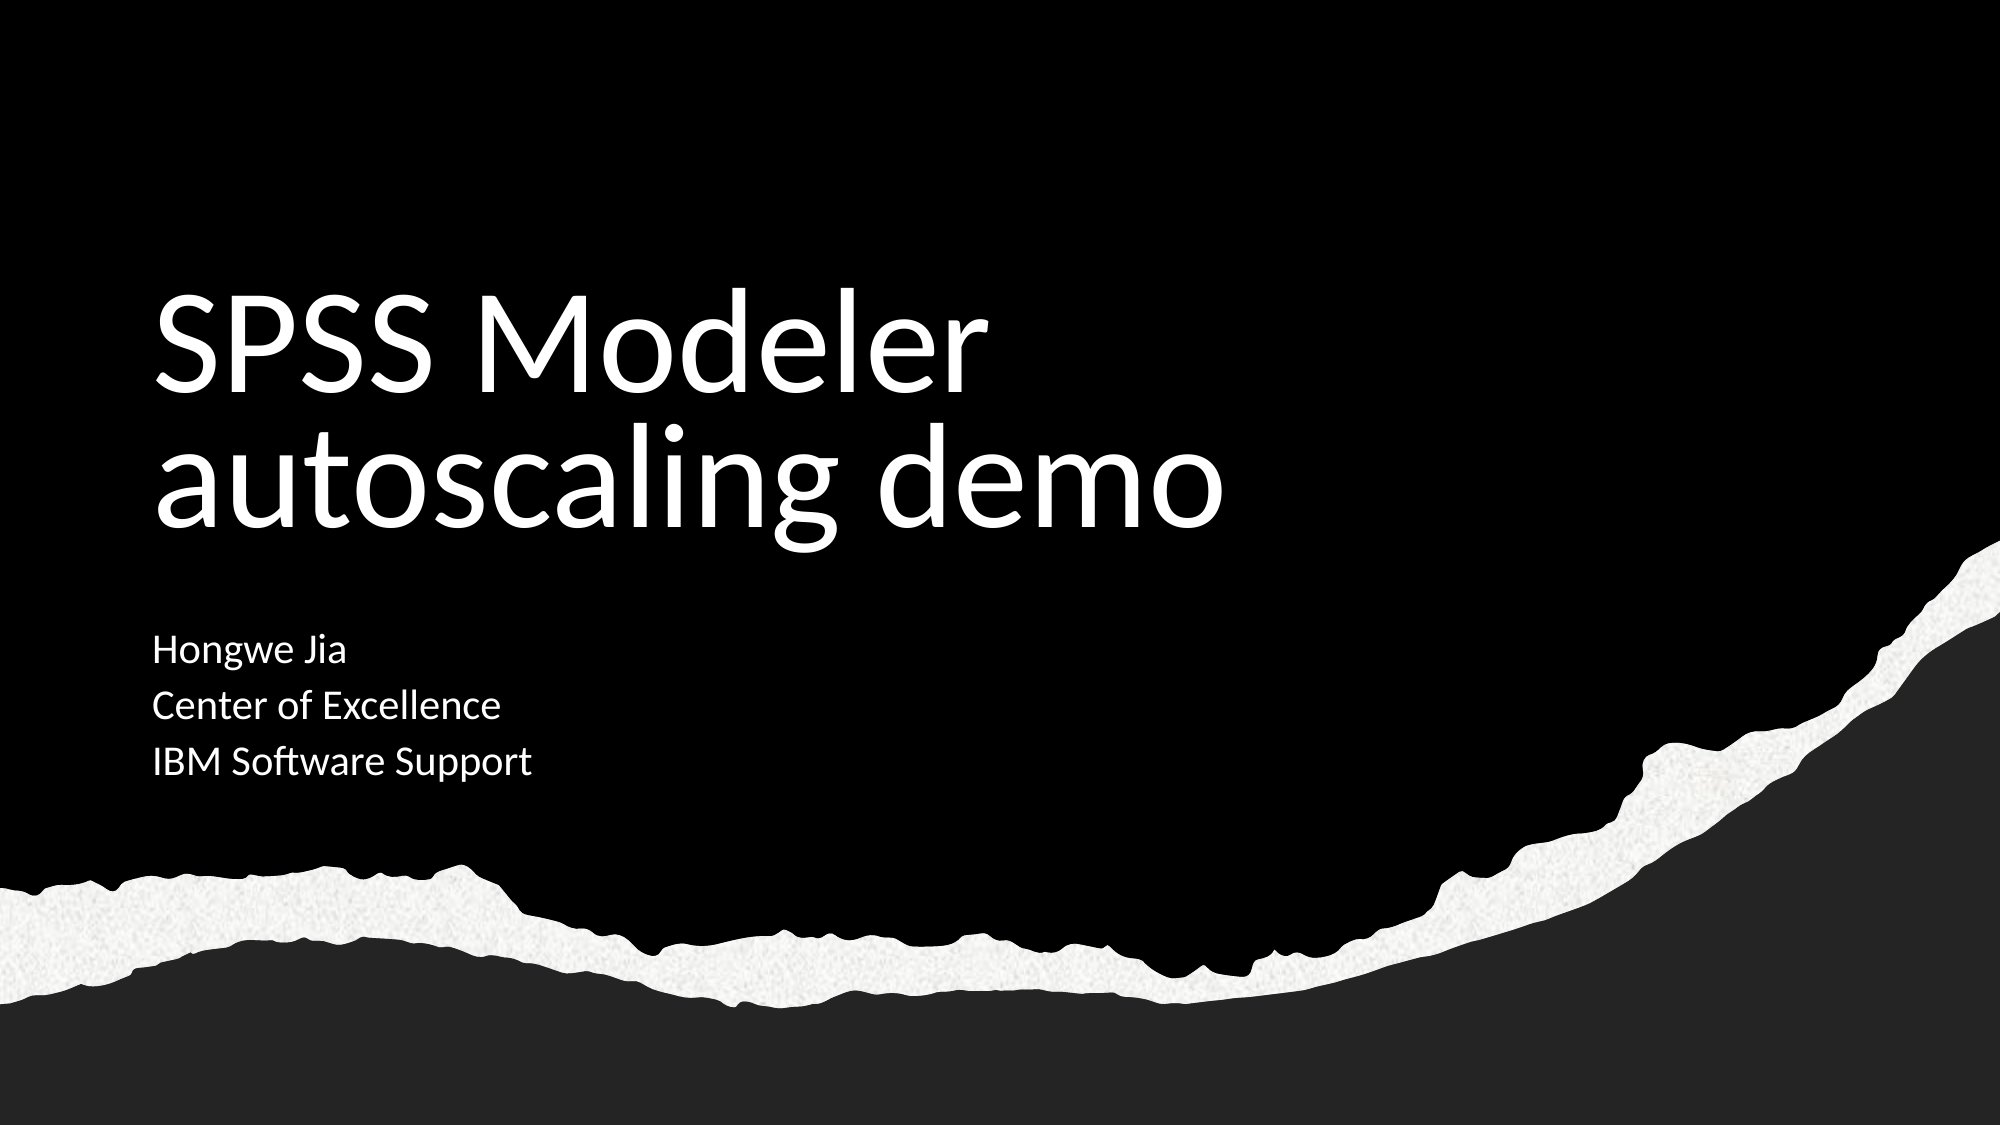

# SPSS Modeler autoscaling demo

Hongwe Jia
Center of Excellence
IBM Software Support